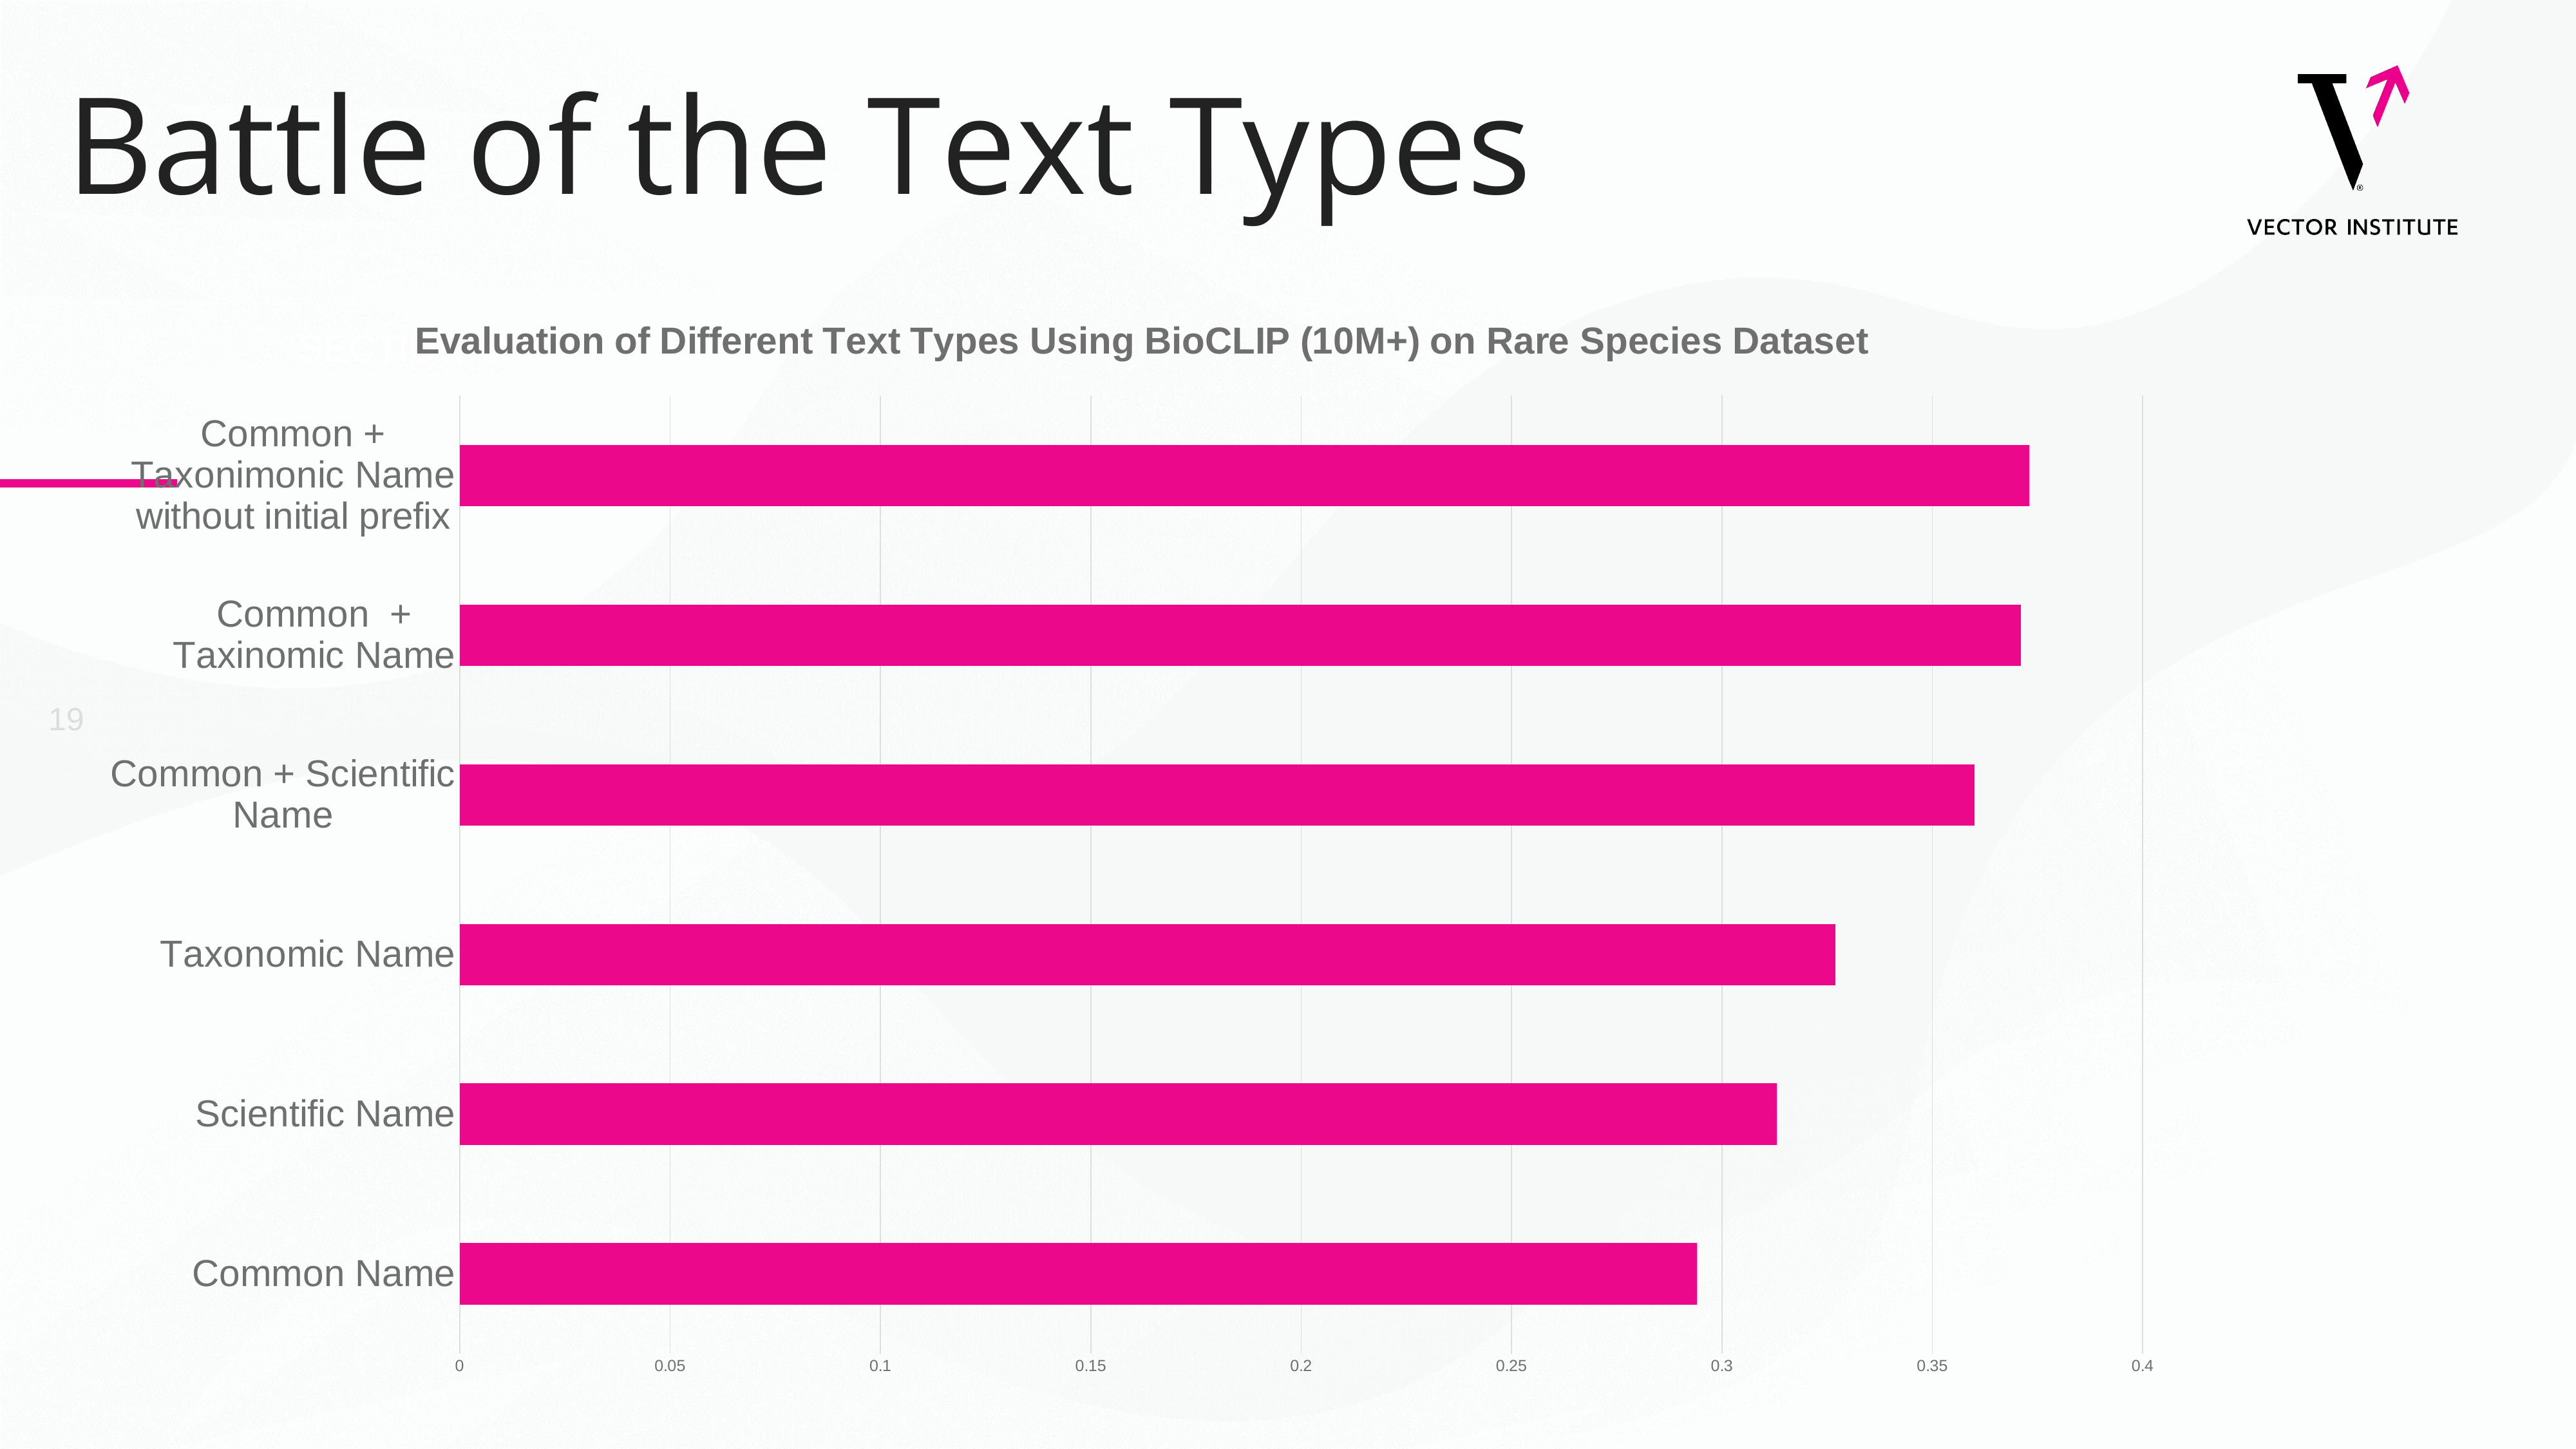

# Battle of the Text Types

### Chart: Evaluation of Different Text Types Using BioCLIP (10M+) on Rare Species Dataset

| Category | Rare Species Accuracy | Column1 | Column2 |
|---|---|---|---|
| Common Name | 0.294 | None | None |
| Scientific Name | 0.313 | None | None |
| Taxonomic Name | 0.327 | None | None |
| Common + Scientific Name | 0.36 | None | None |
| Common  + Taxinomic Name | 0.371 | None | None |
| Common + Taxonimonic Name without initial prefix | 0.373 | None | None |
19